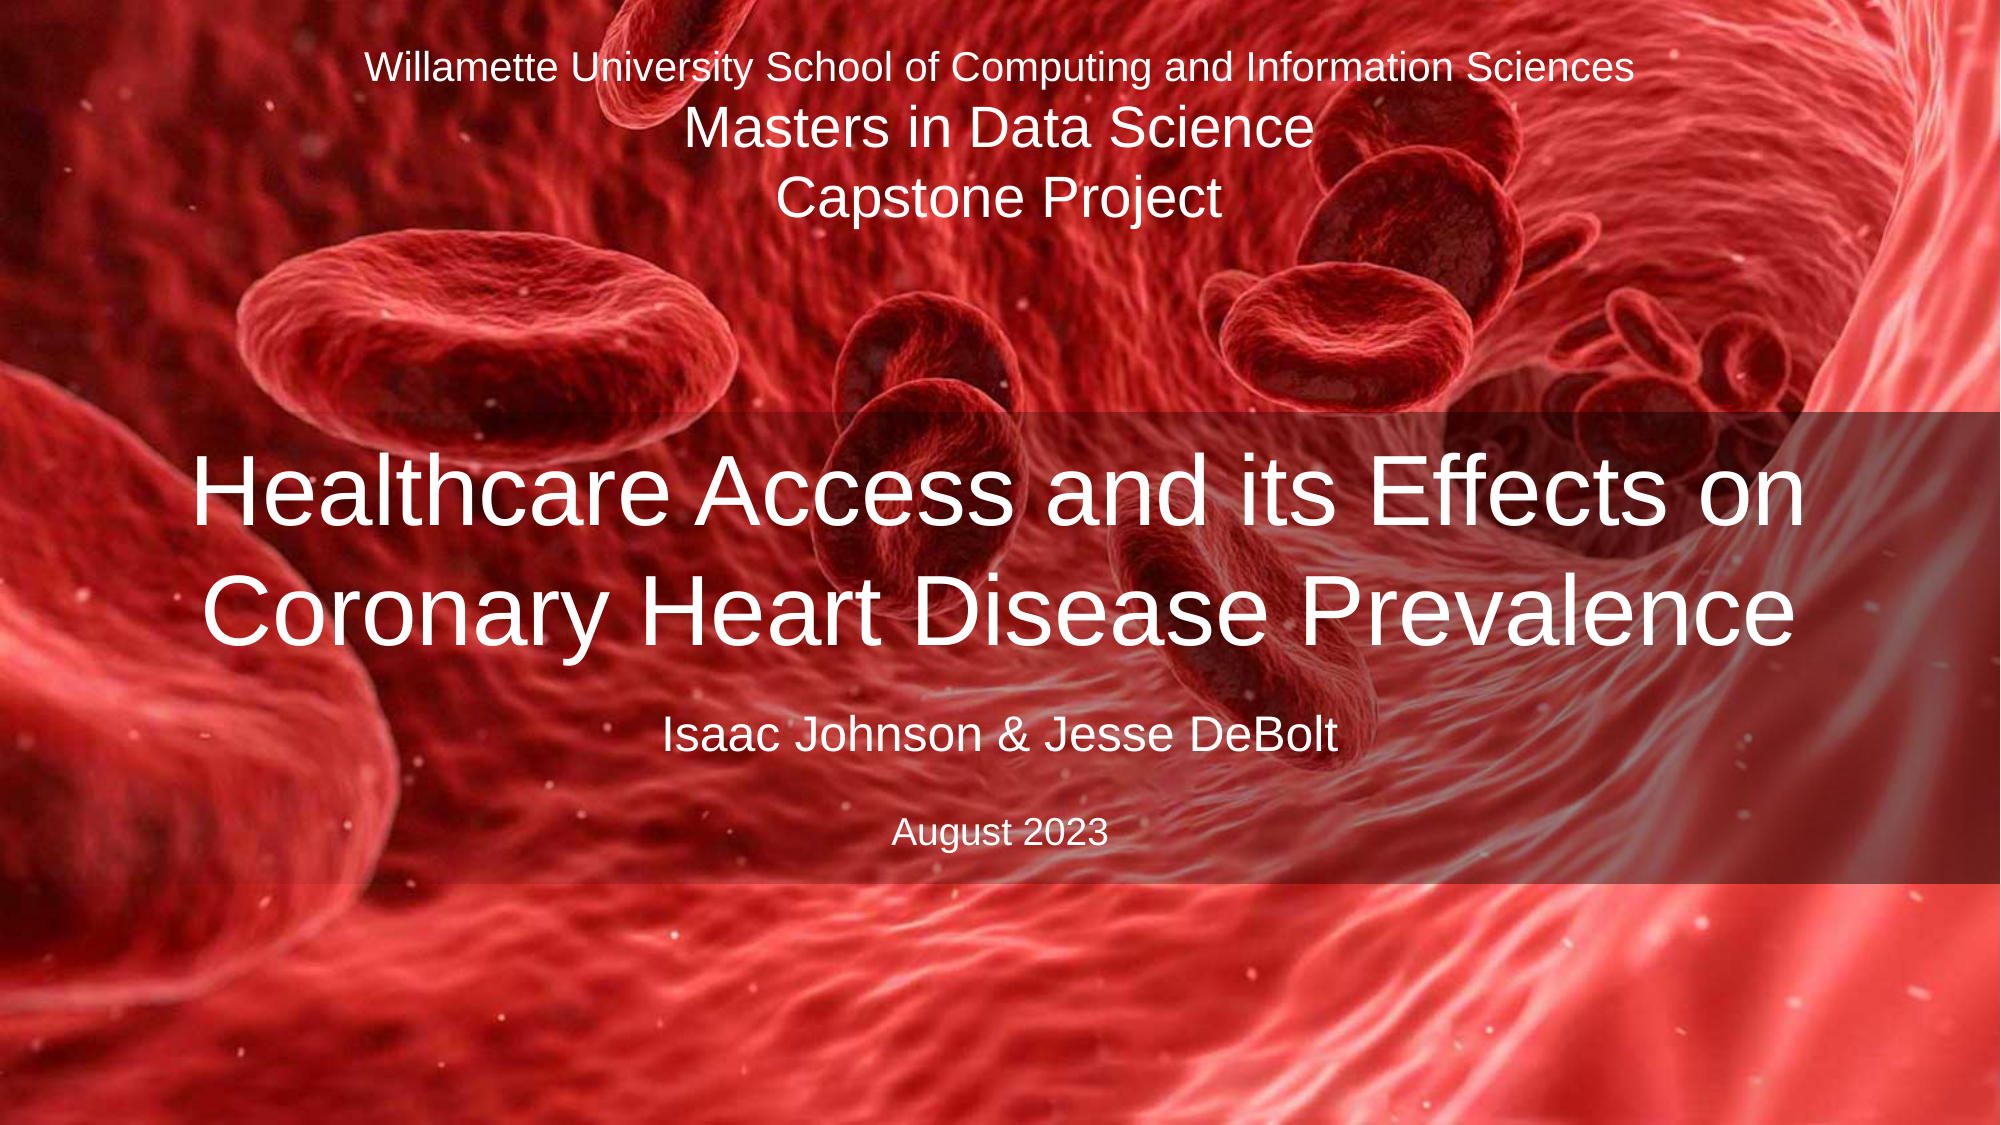

Willamette University School of Computing and Information Sciences
Masters in Data Science
Capstone Project

Healthcare Access and its Effects on Coronary Heart Disease Prevalence

Isaac Johnson & Jesse DeBolt
August 2023